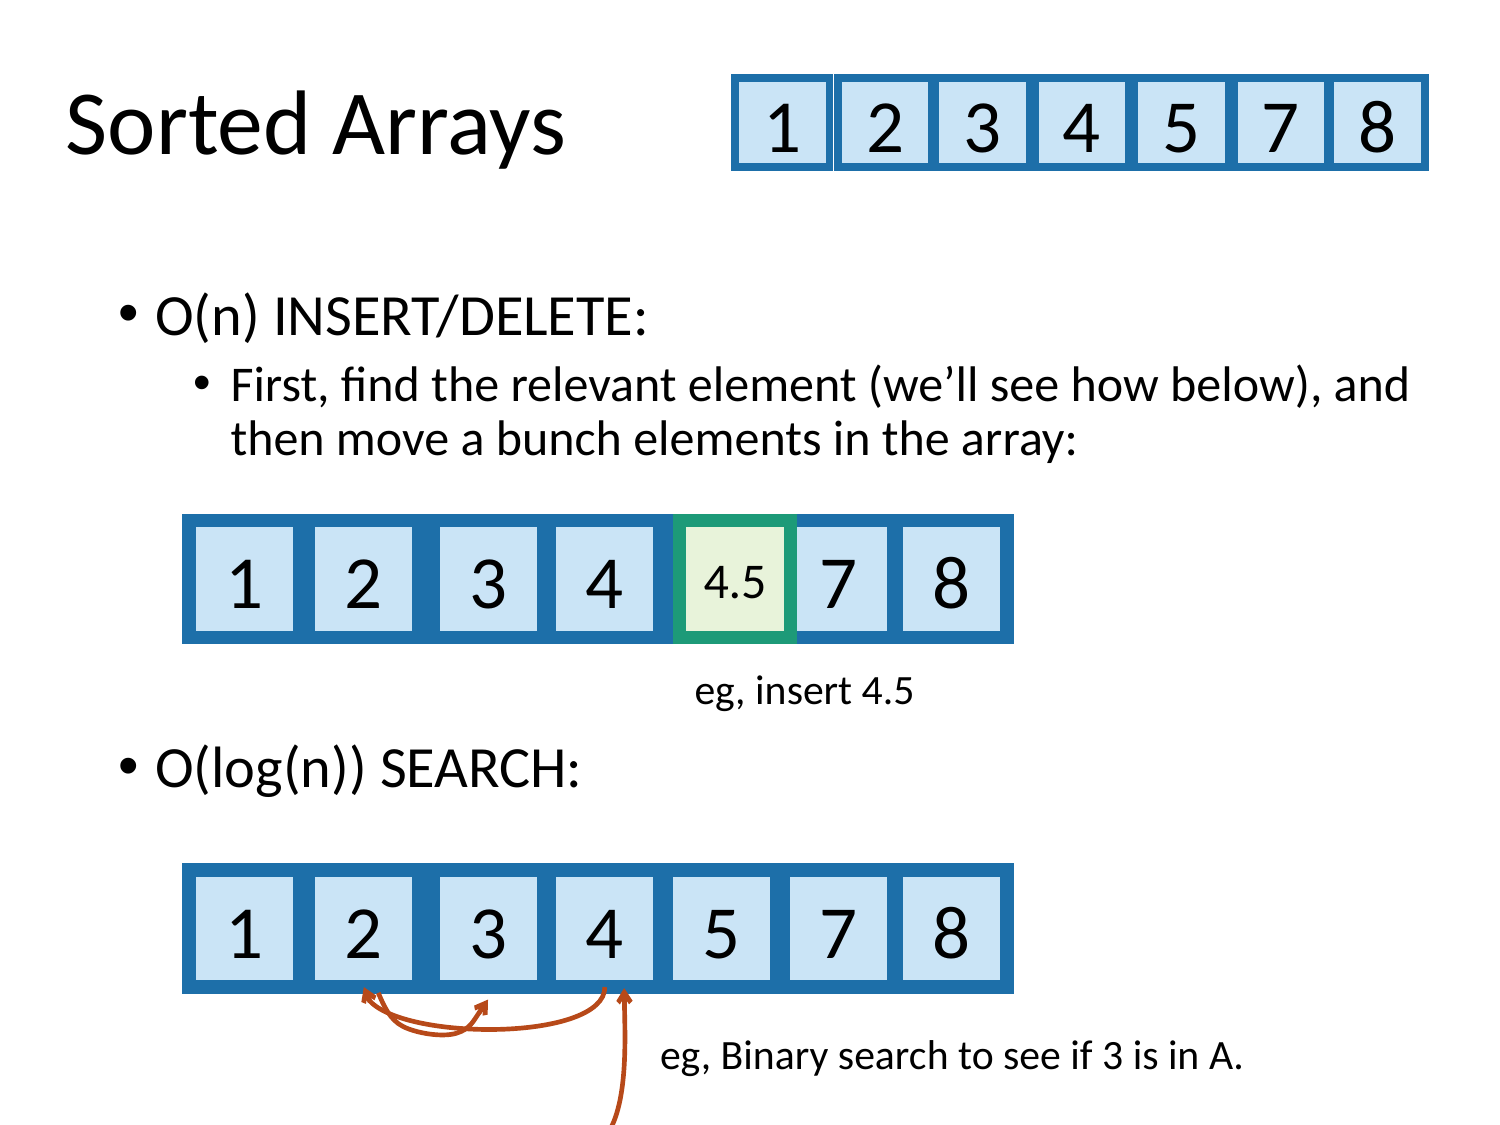

# Sorted Arrays
1
2
8
3
4
5
7
O(n) INSERT/DELETE:
First, find the relevant element (we’ll see how below), and then move a bunch elements in the array:

O(log(n)) SEARCH:
2
3
4
1
4.5
8
5
7
eg, insert 4.5
8
2
3
4
5
7
1

eg, Binary search to see if 3 is in A.